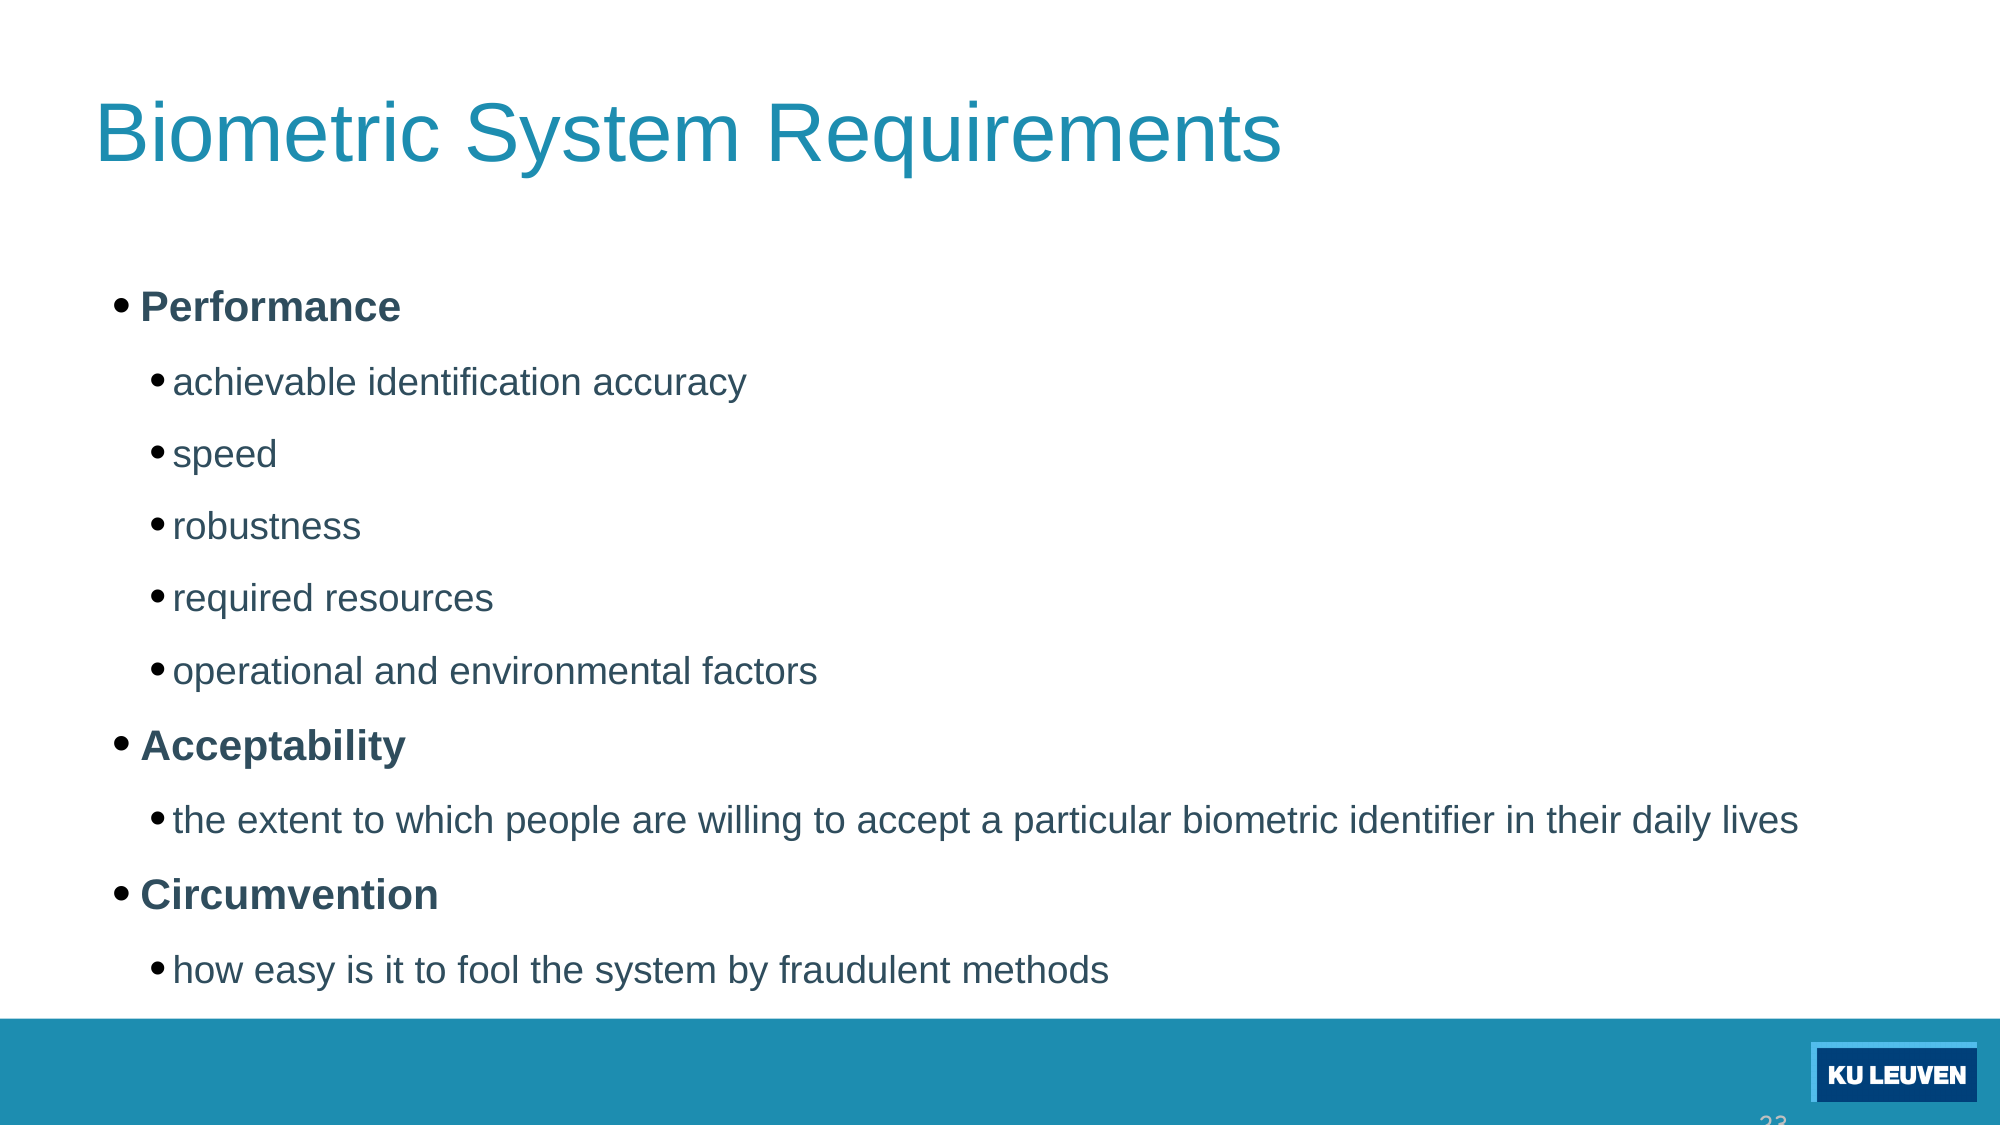

# Biometric System Requirements
Performance
achievable identification accuracy
speed
robustness
required resources
operational and environmental factors
Acceptability
the extent to which people are willing to accept a particular biometric identifier in their daily lives
Circumvention
how easy is it to fool the system by fraudulent methods
23